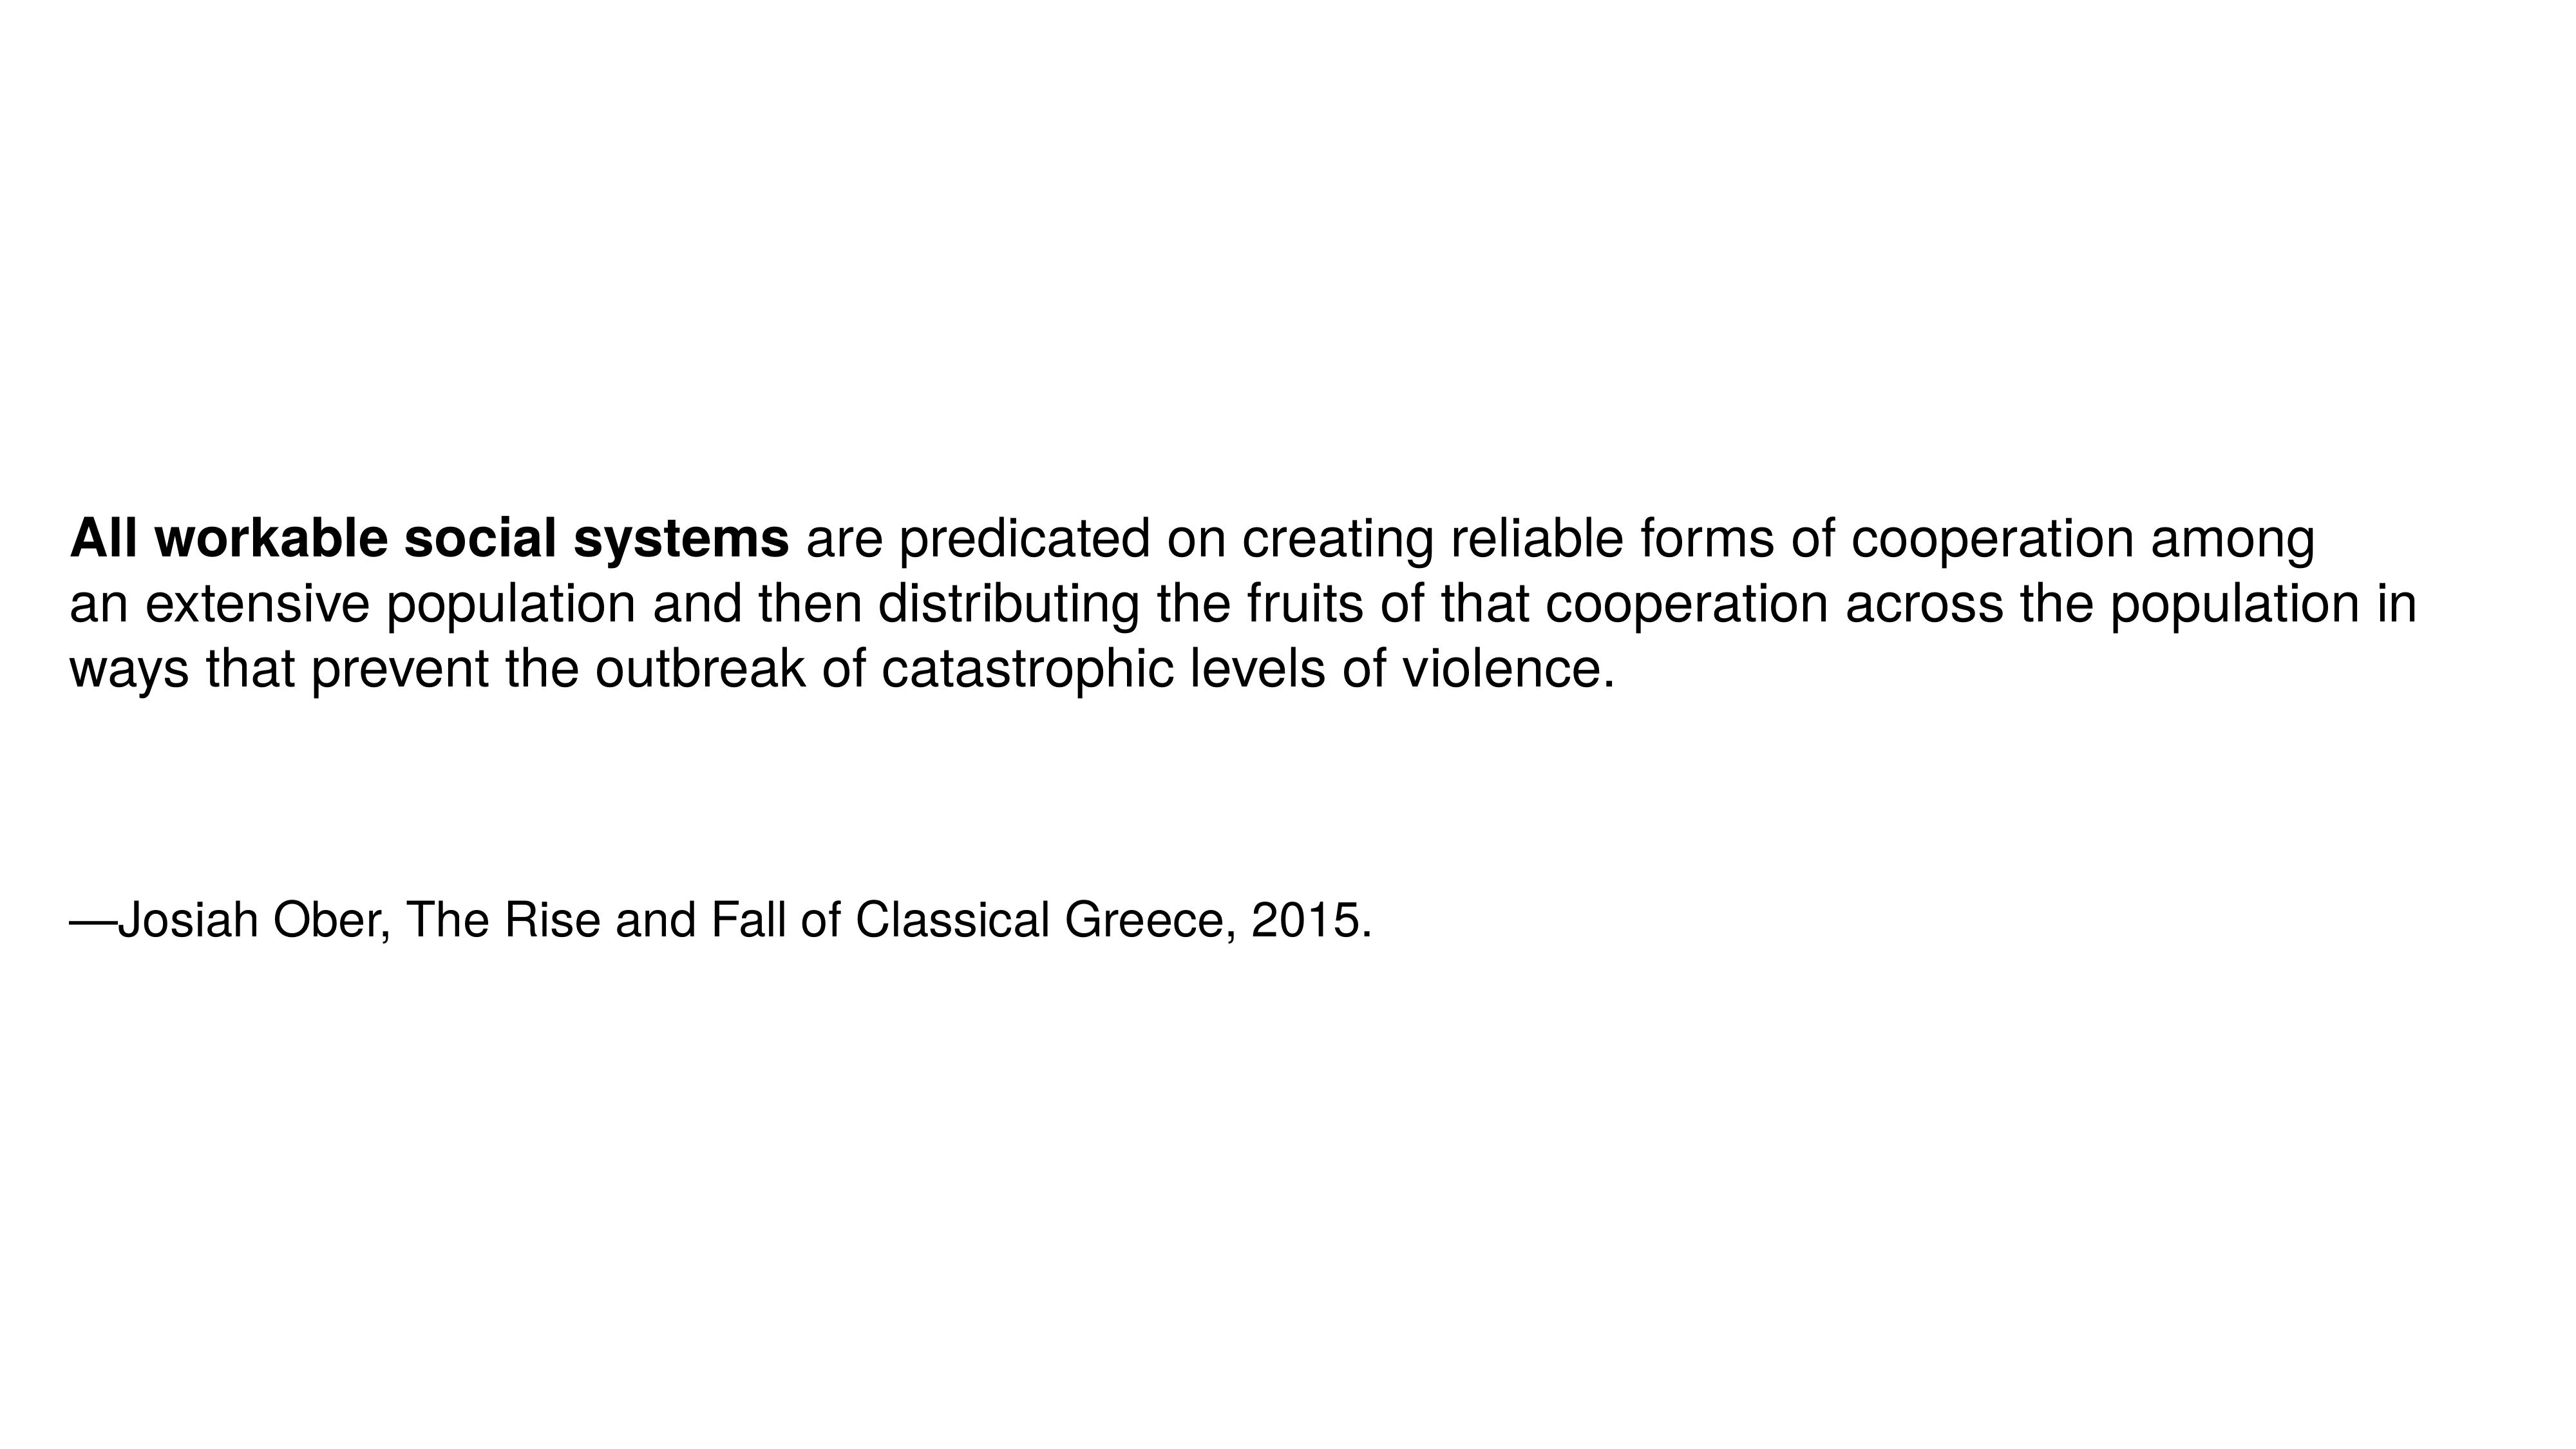

All workable social systems are predicated on creating reliable forms of cooperation among
an extensive population and then distributing the fruits of that cooperation across the population in ways that prevent the outbreak of catastrophic levels of violence.

—Josiah Ober, The Rise and Fall of Classical Greece, 2015.